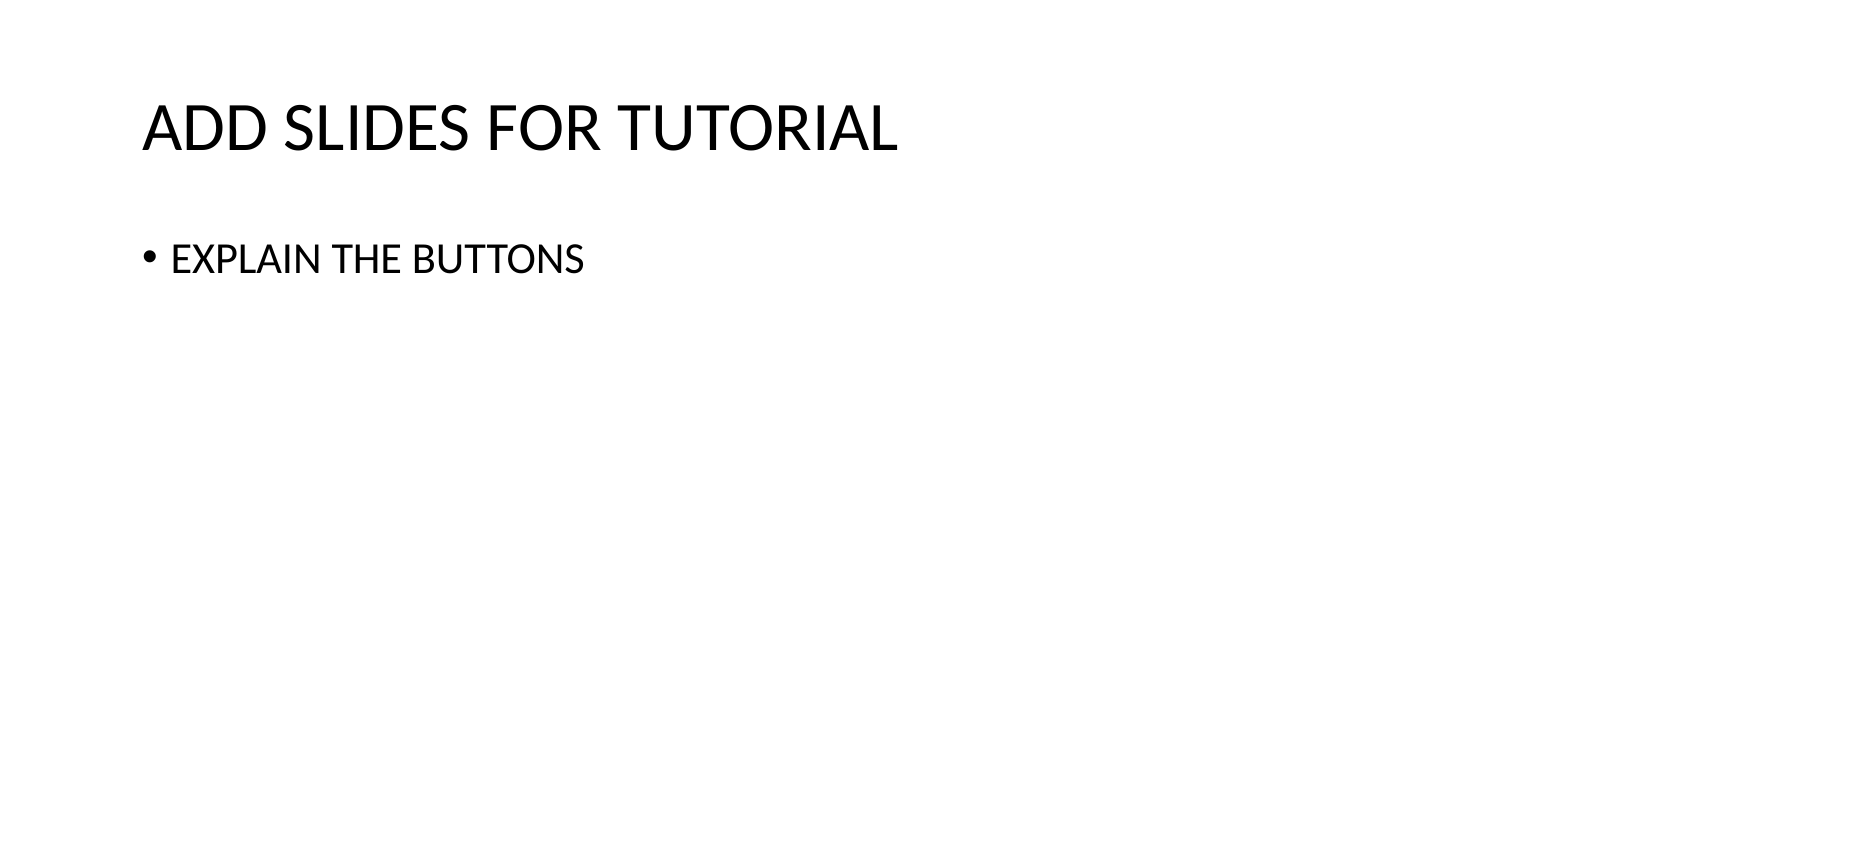

# ADD SLIDES FOR TUTORIAL
EXPLAIN THE BUTTONS